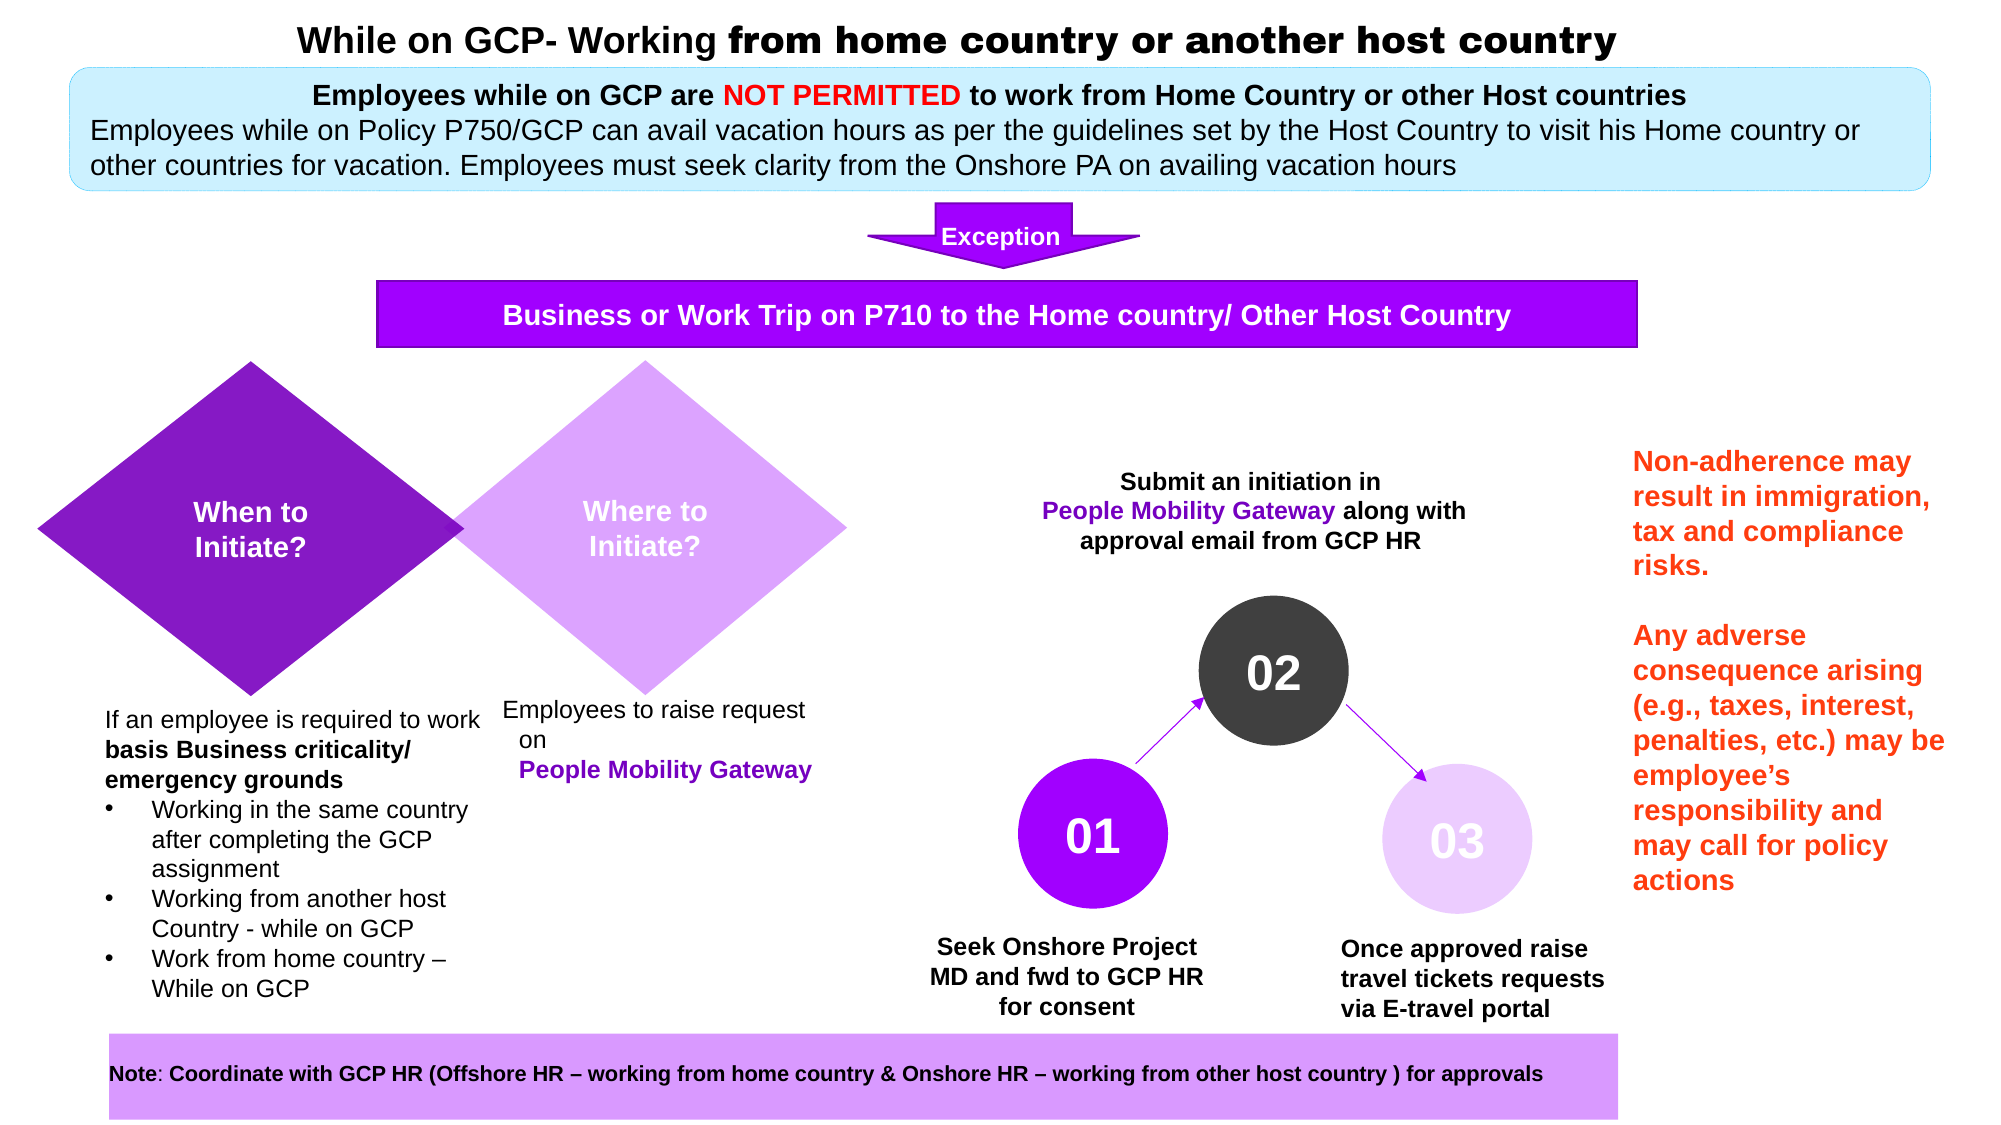

While on GCP- Working from home country or another host country
Employees while on GCP are NOT PERMITTED to work from Home Country or other Host countries
Employees while on Policy P750/GCP can avail vacation hours as per the guidelines set by the Host Country to visit his Home country or other countries for vacation. Employees must seek clarity from the Onshore PA on availing vacation hours

Exception
Business or Work Trip on P710 to the Home country/ Other Host Country
Where to Initiate?
When to Initiate?
Employees to raise request on People Mobility Gateway
If an employee is required to work basis Business criticality/ emergency grounds
Working in the same country after completing the GCP assignment
Working from another host Country - while on GCP
Work from home country – While on GCP
Non-adherence may result in immigration, tax and compliance risks.

Any adverse consequence arising (e.g., taxes, interest, penalties, etc.) may be employee’s responsibility and may call for policy actions
Submit an initiation in People Mobility Gateway along with approval email from GCP HR
02
01
03
Seek Onshore Project MD and fwd to GCP HR for consent

Once approved raise travel tickets requests via E-travel portal

Note: Coordinate with GCP HR (Offshore HR – working from home country & Onshore HR – working from other host country ) for approvals